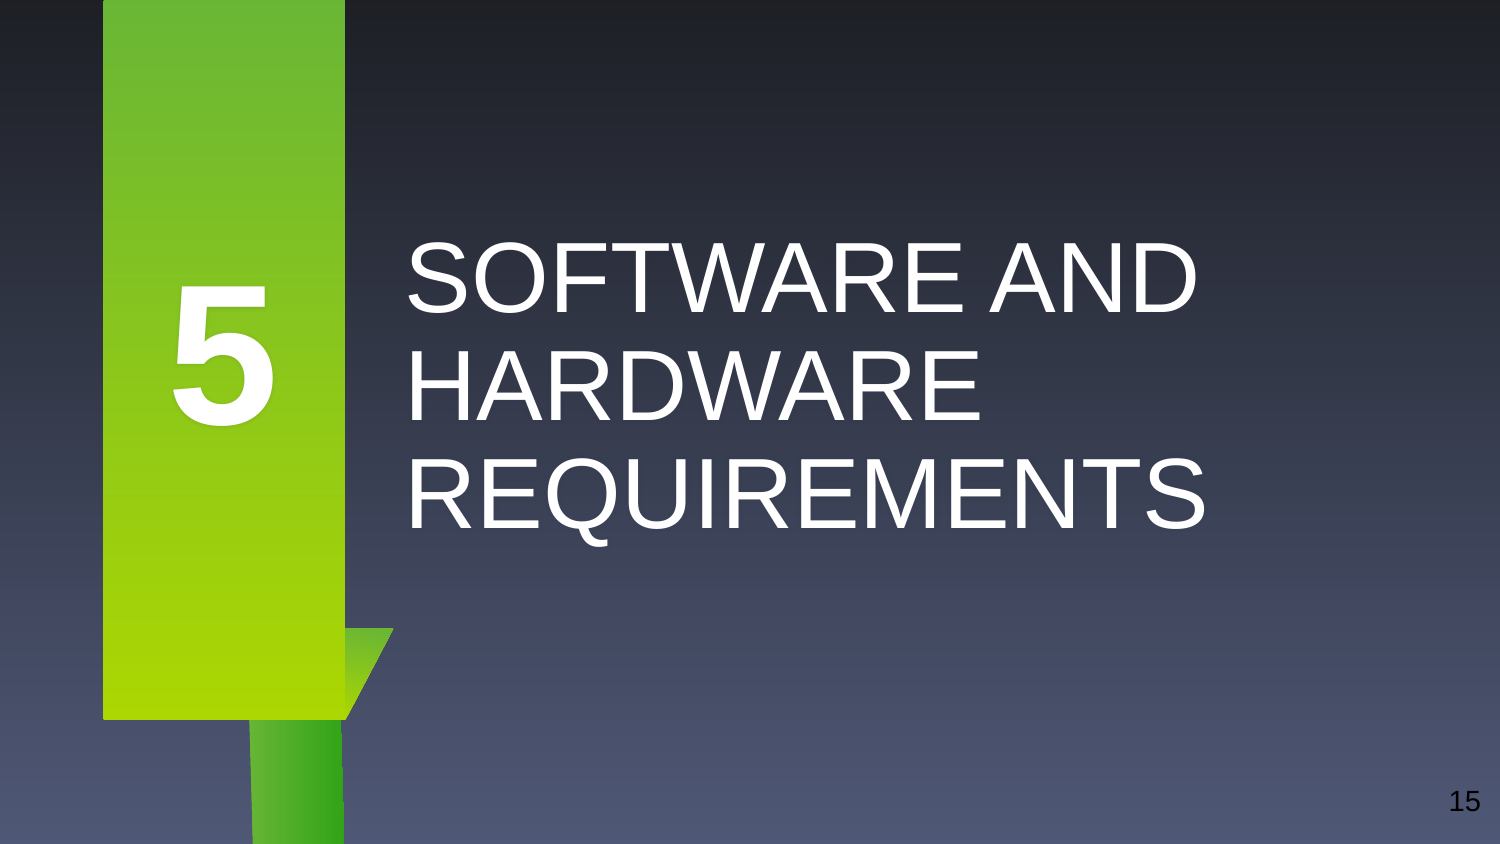

5
# SOFTWARE AND HARDWARE REQUIREMENTS
15